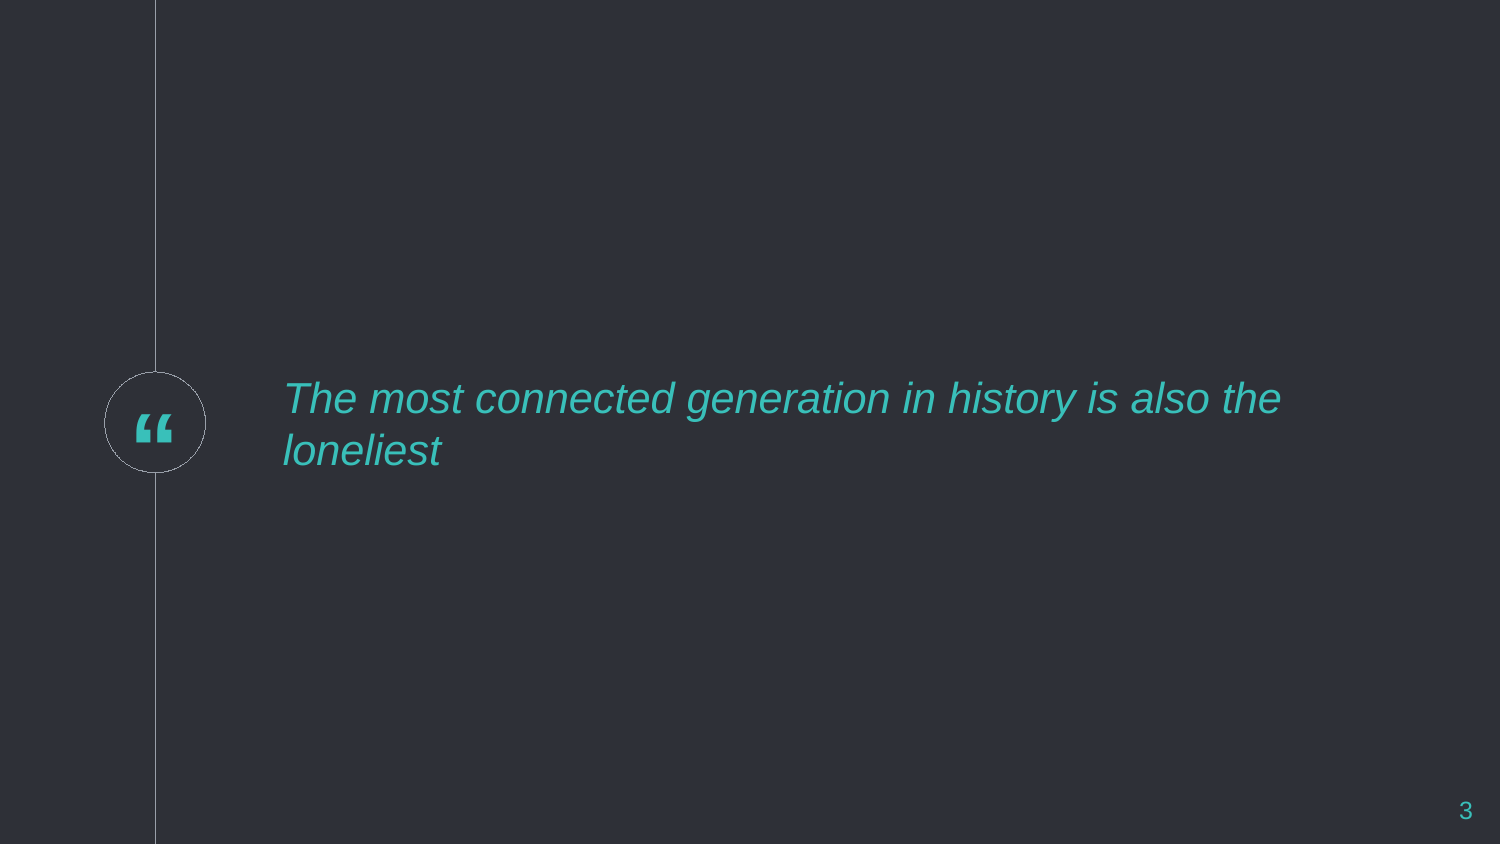

The most connected generation in history is also the loneliest
3